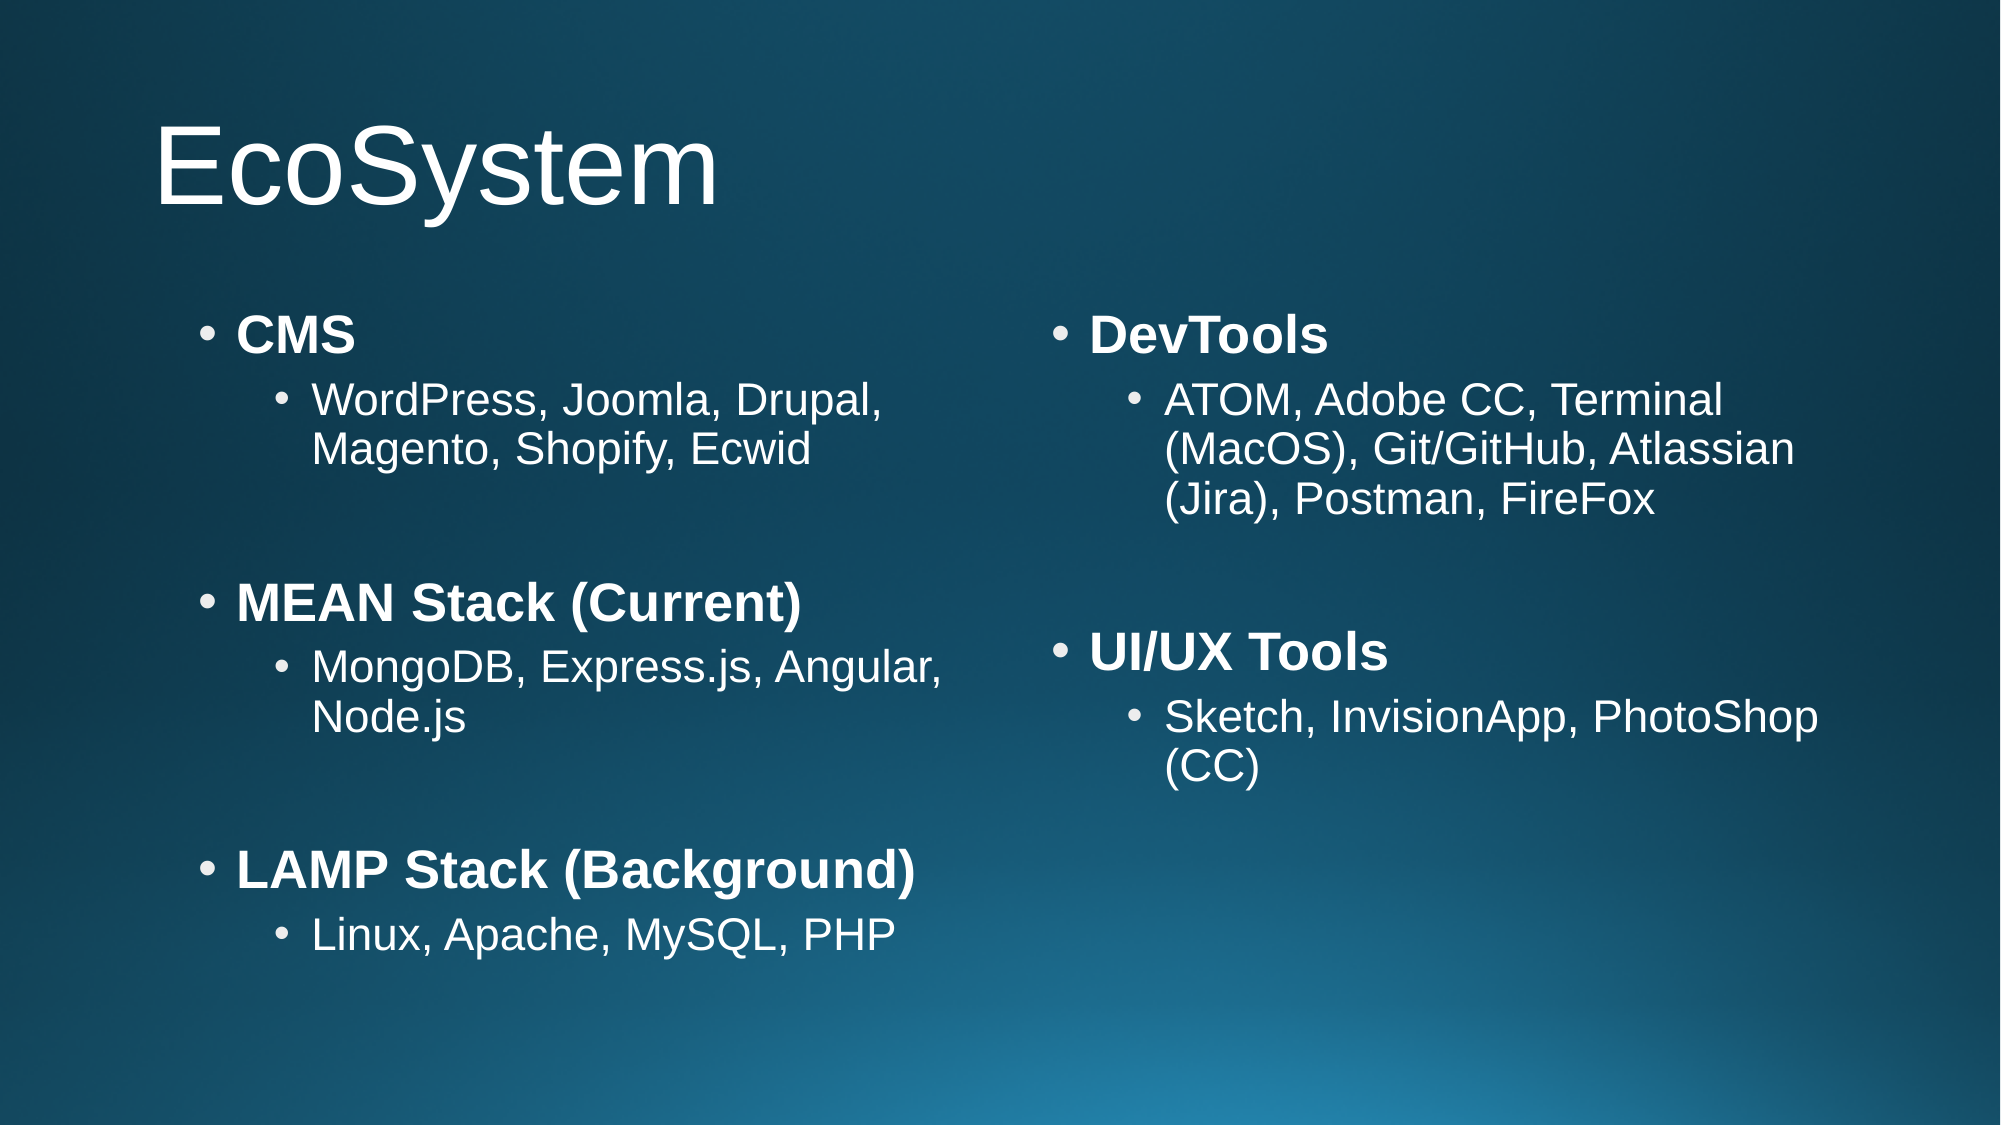

# EcoSystem
CMS
WordPress, Joomla, Drupal, Magento, Shopify, Ecwid

MEAN Stack (Current)
MongoDB, Express.js, Angular, Node.js

LAMP Stack (Background)
Linux, Apache, MySQL, PHP
DevTools
ATOM, Adobe CC, Terminal (MacOS), Git/GitHub, Atlassian (Jira), Postman, FireFox

UI/UX Tools
Sketch, InvisionApp, PhotoShop (CC)